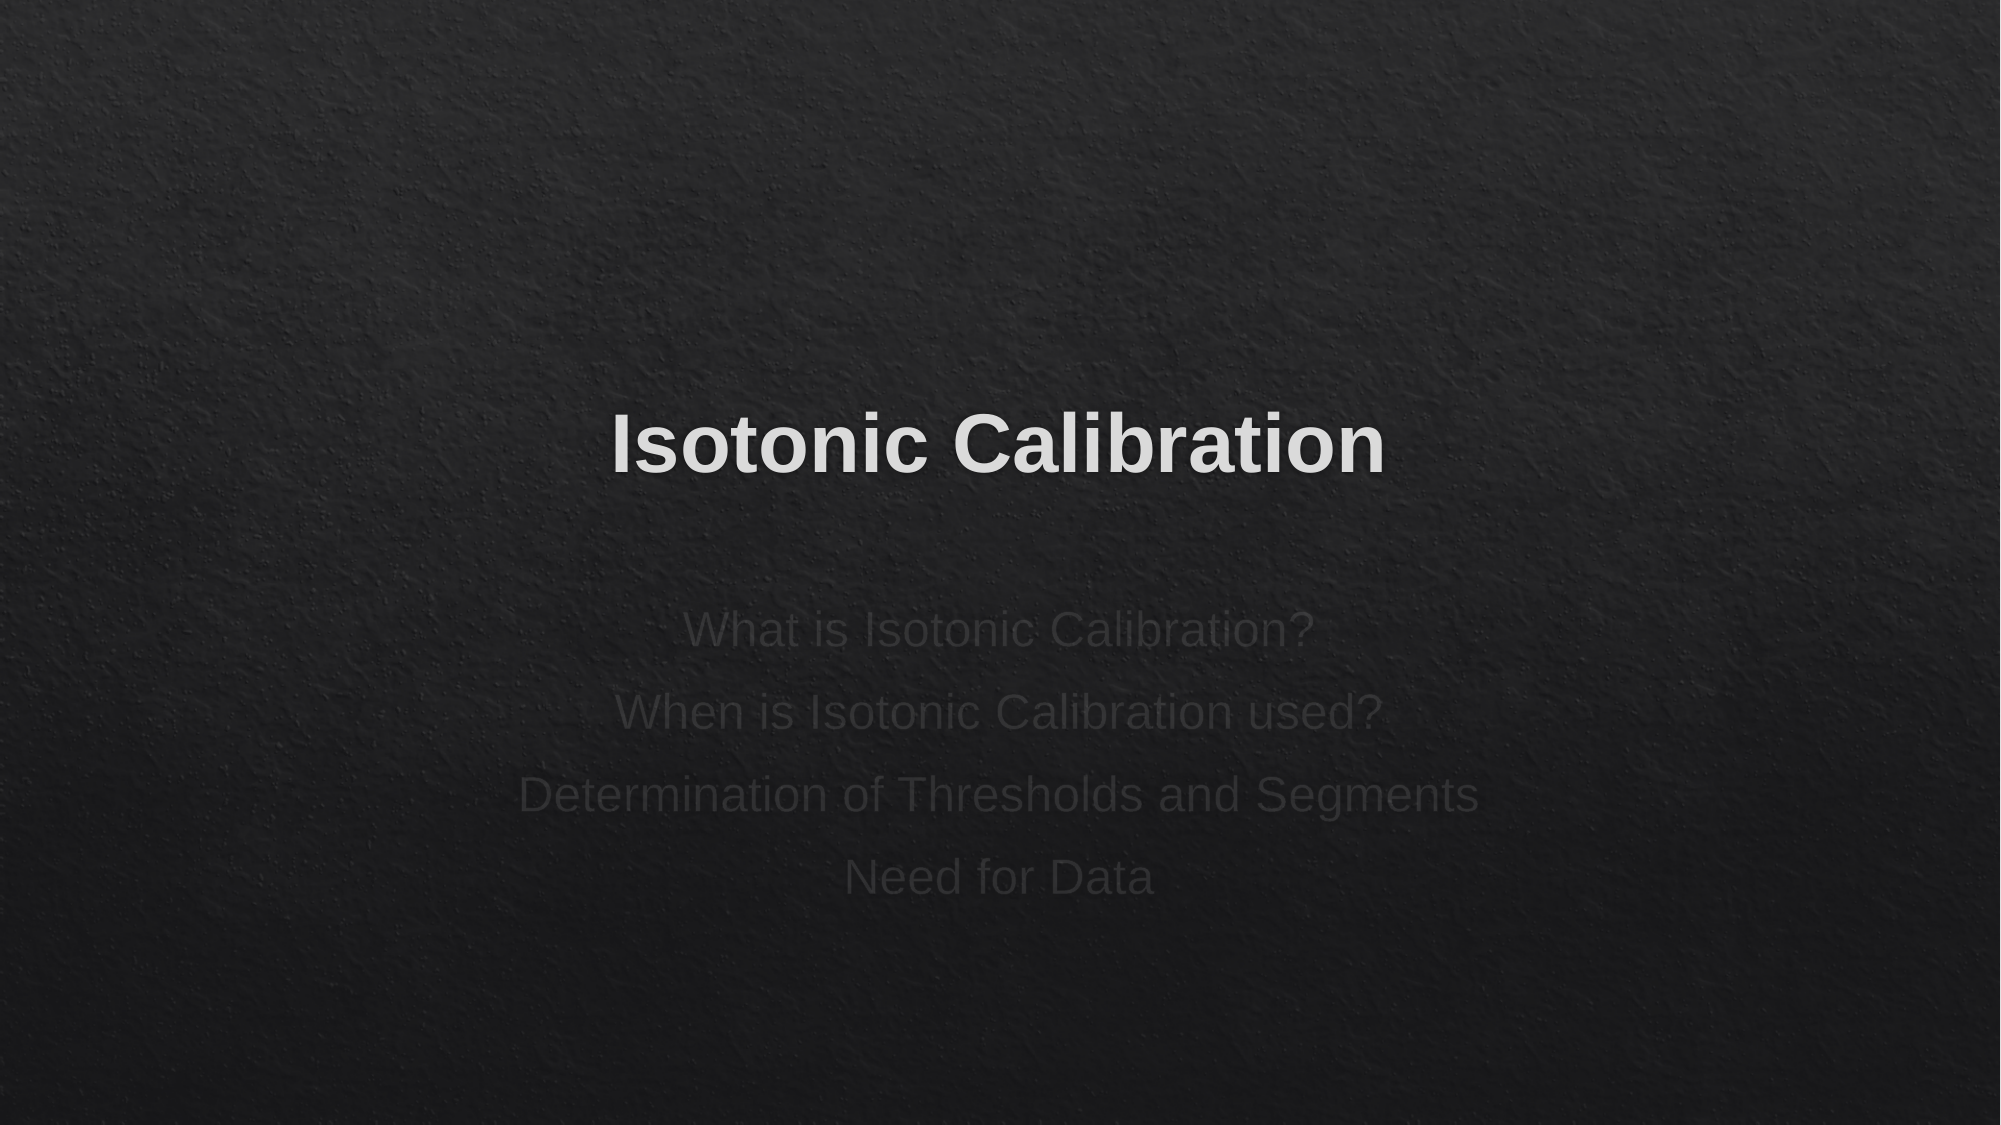

# Isotonic Calibration
What is Isotonic Calibration?
When is Isotonic Calibration used?
Determination of Thresholds and Segments
Need for Data